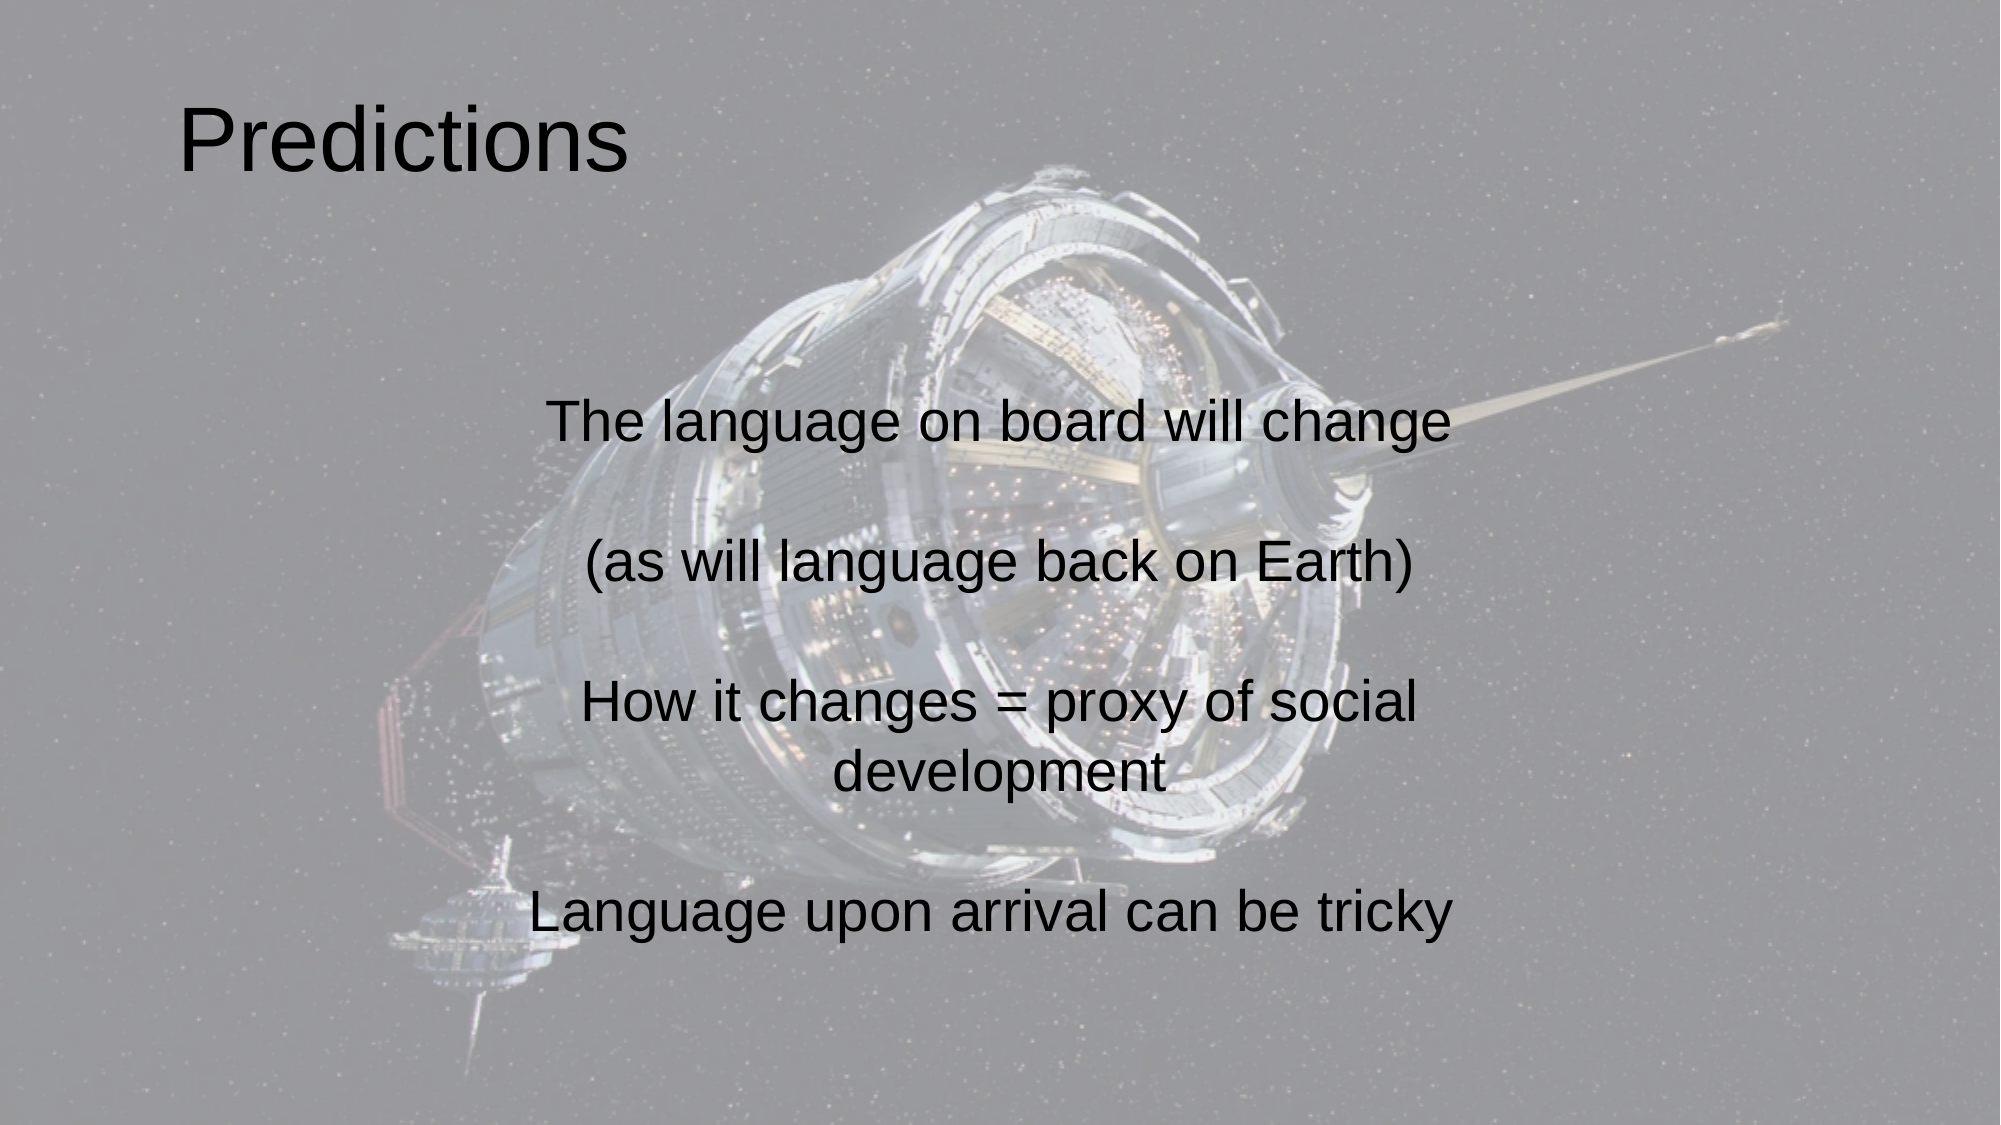

Predictions
The language on board will change

(as will language back on Earth)

How it changes = proxy of social development

Language upon arrival can be tricky